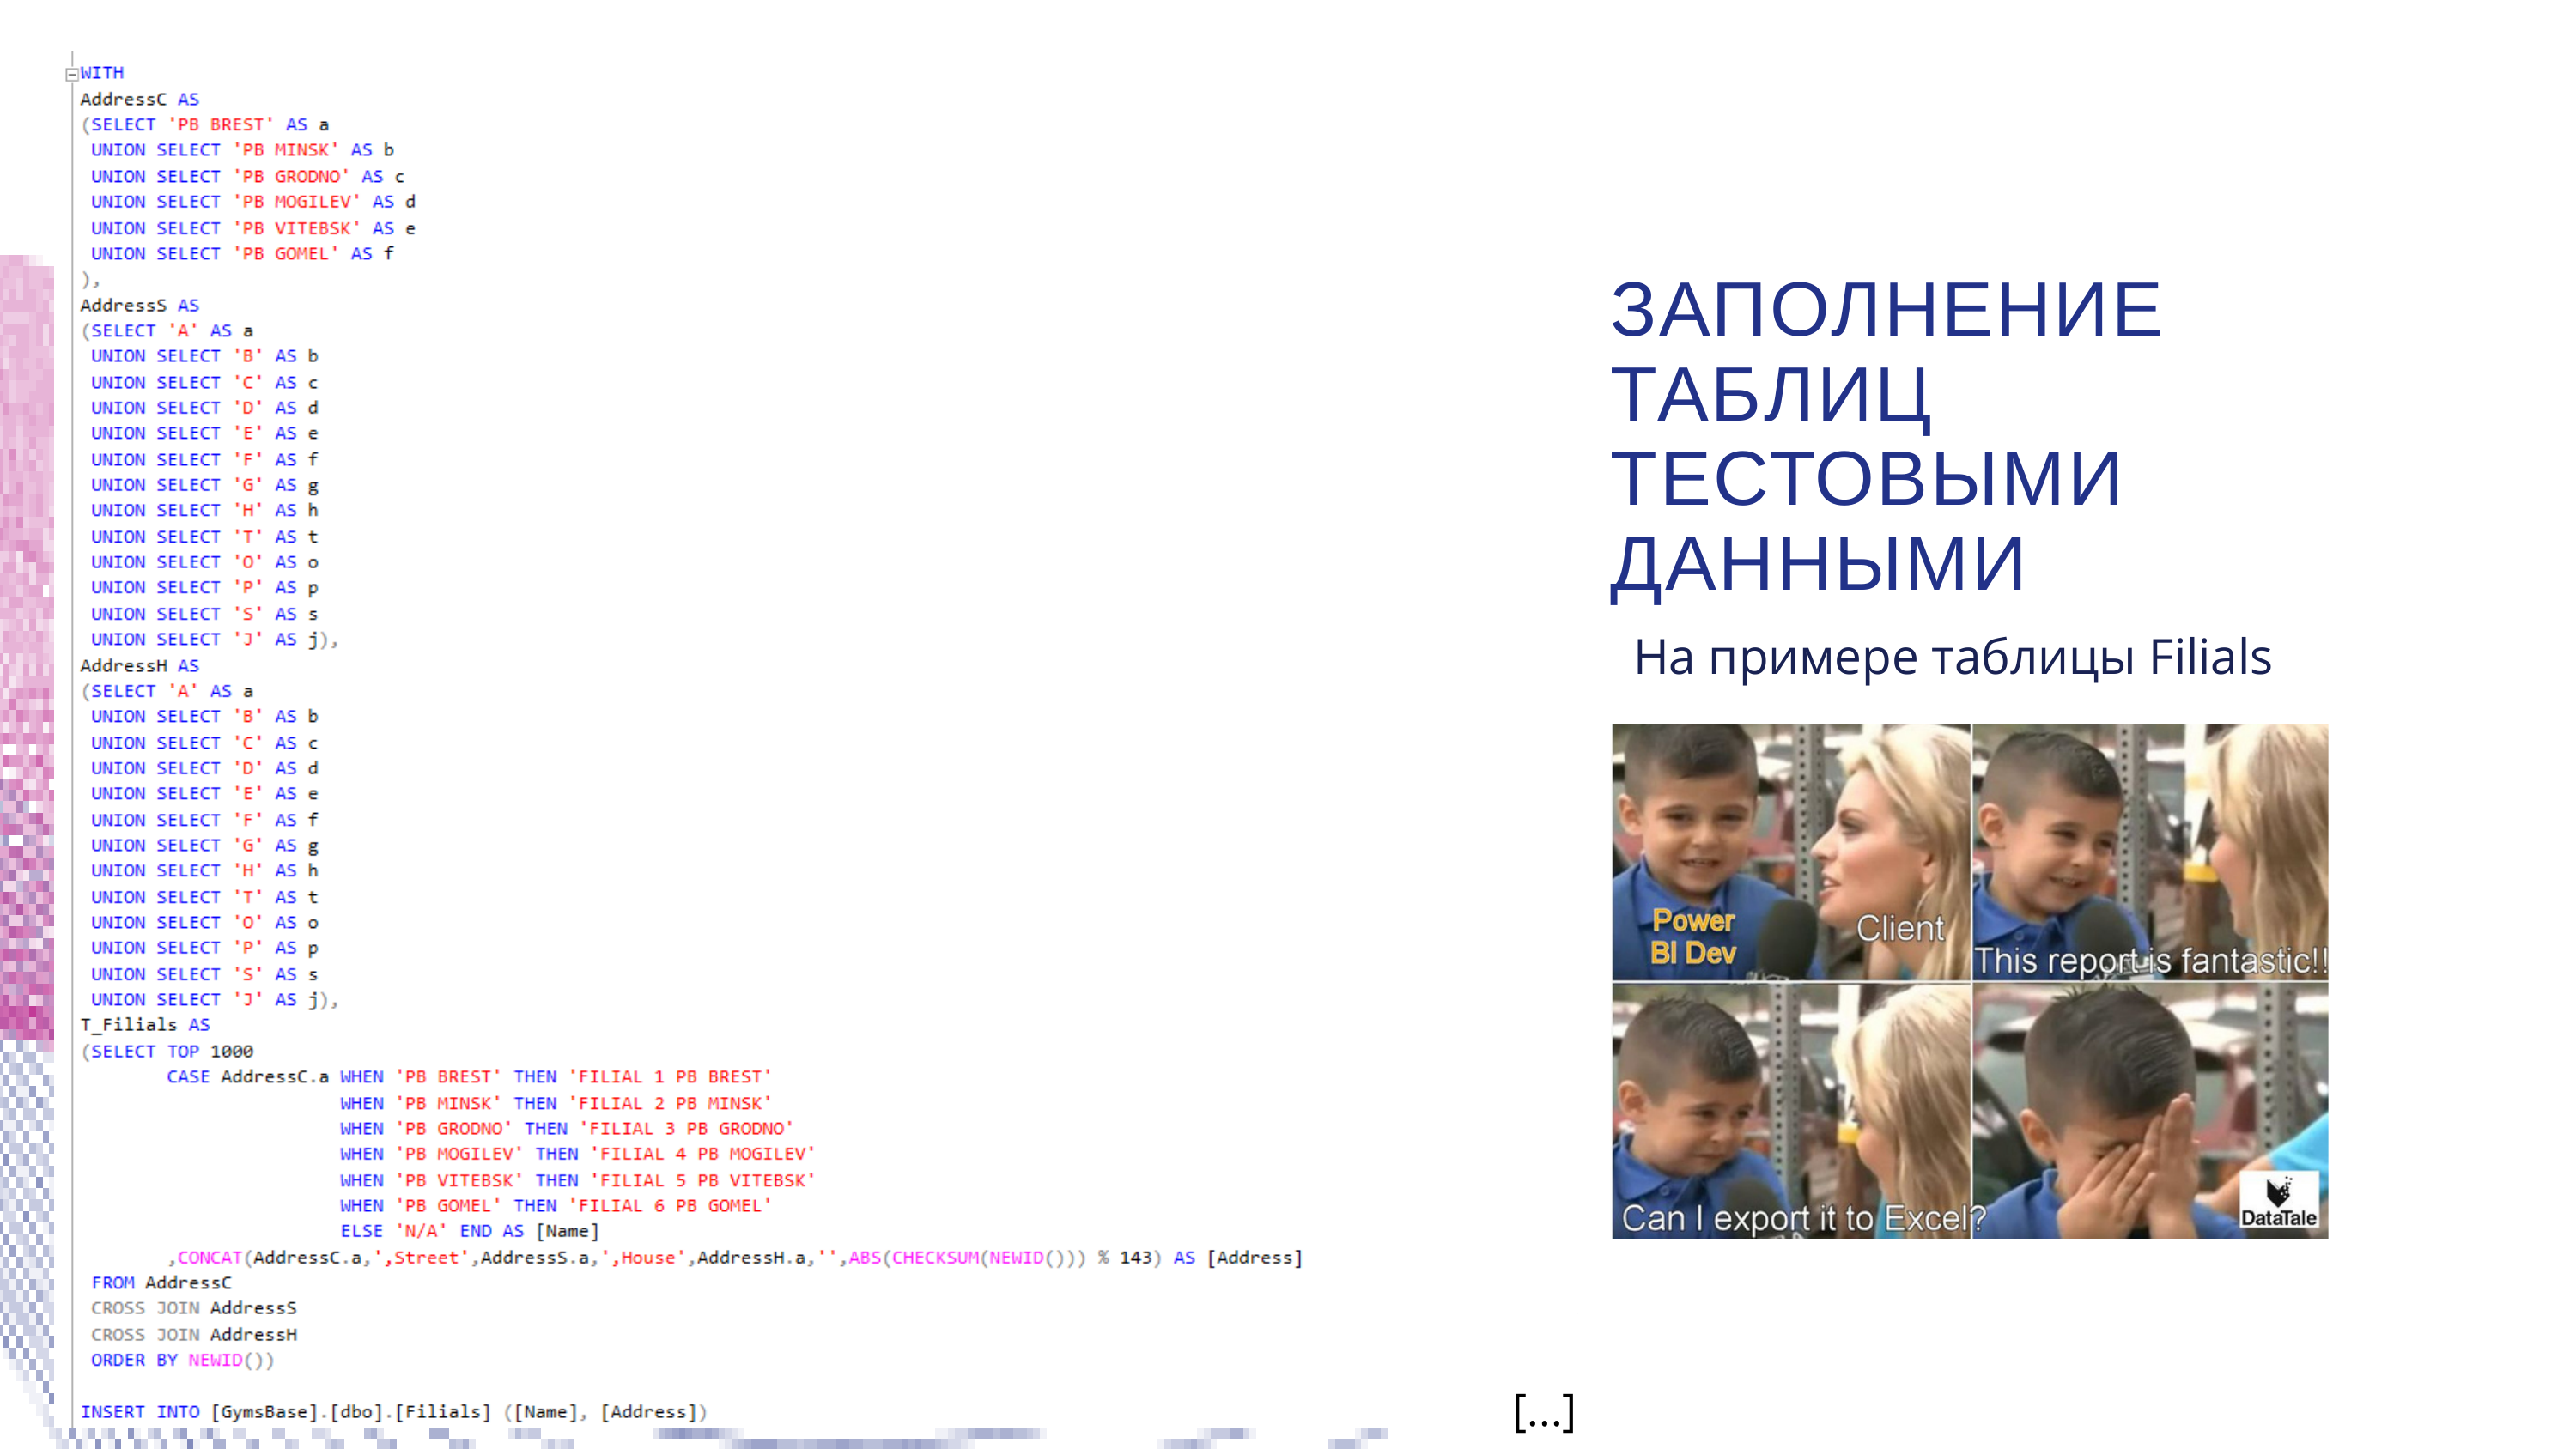

ЗАПОЛНЕНИЕ ТАБЛИЦ ТЕСТОВЫМИ ДАННЫМИ
На примере таблицы Filials

[...]